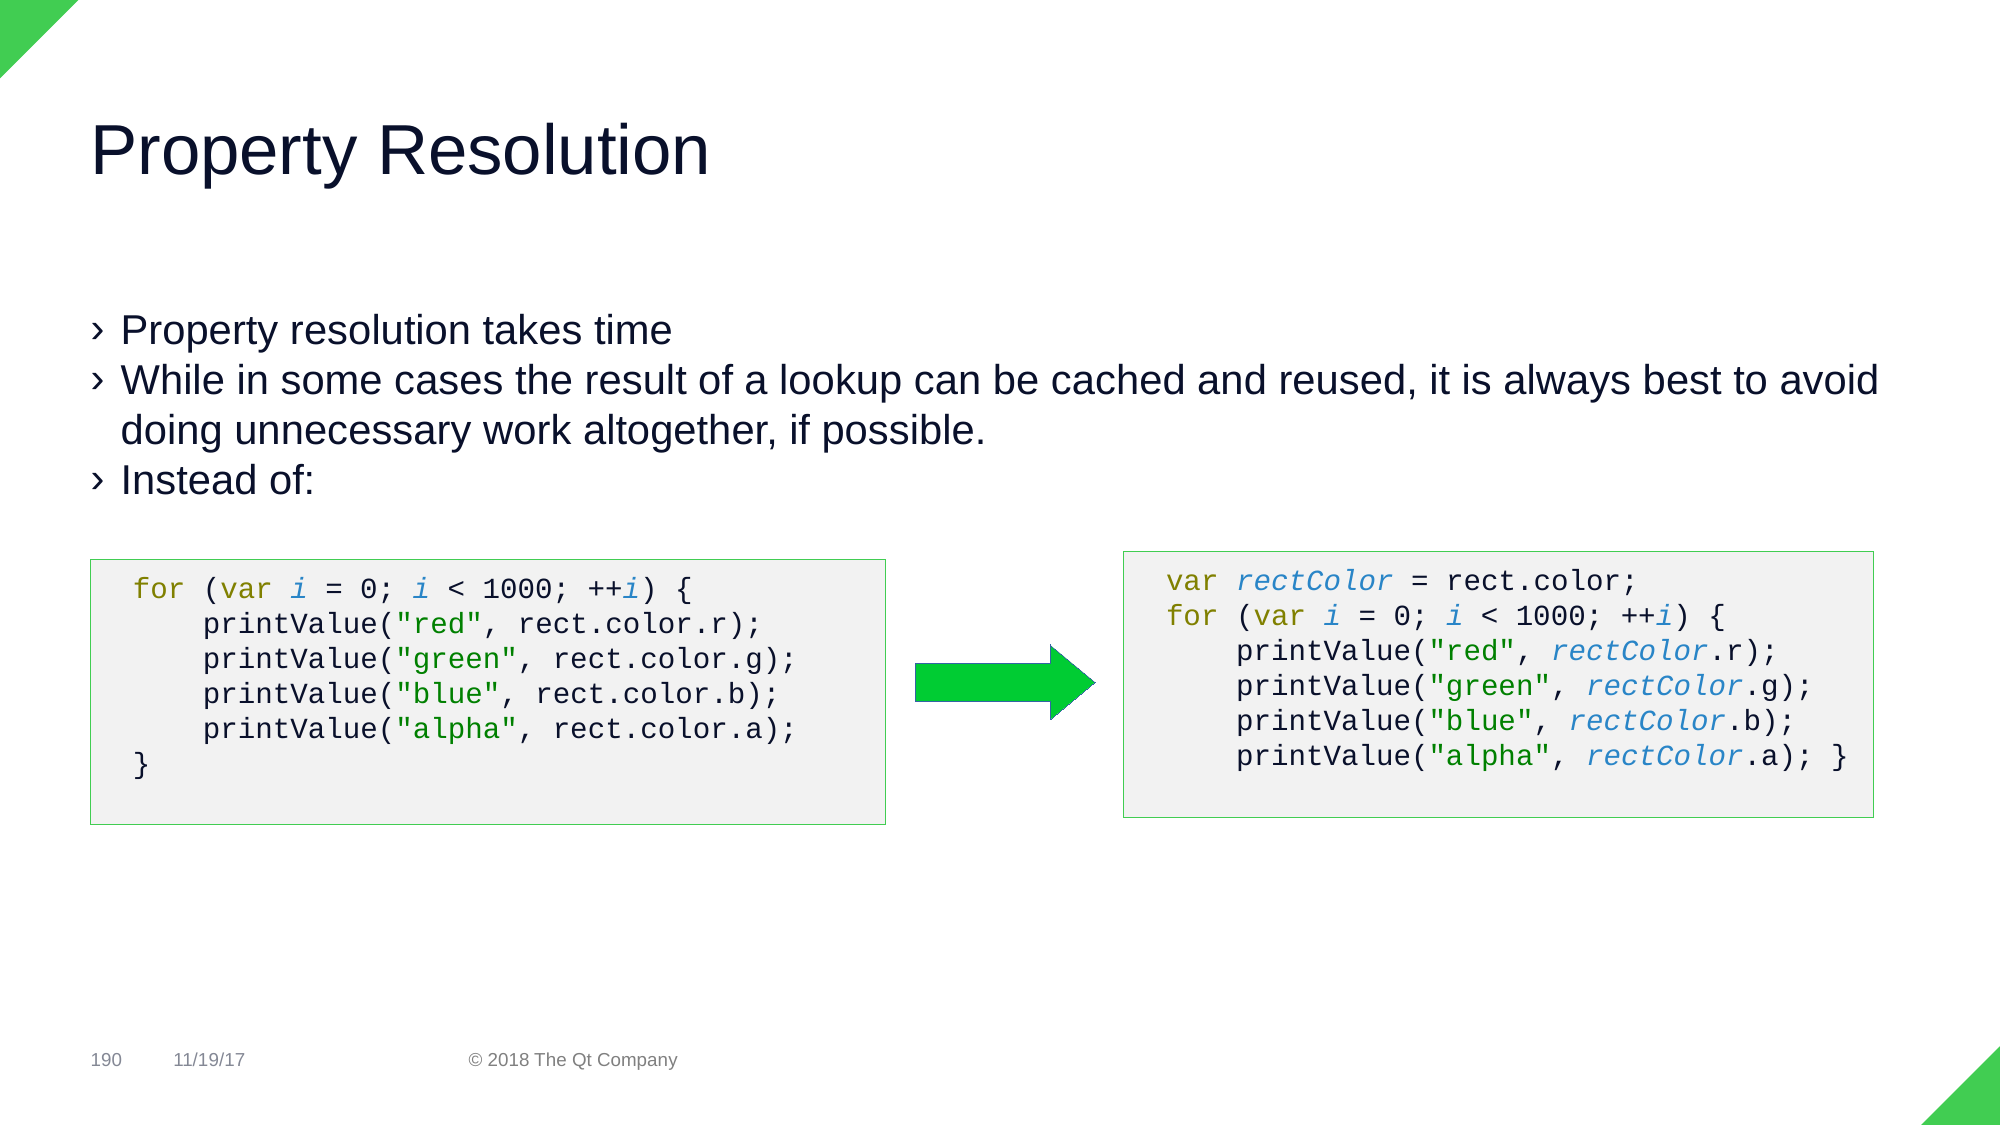

Property Resolution
Property resolution takes time
While in some cases the result of a lookup can be cached and reused, it is always best to avoid doing unnecessary work altogether, if possible.
Instead of:

var rectColor = rect.color;
for (var i = 0; i < 1000; ++i) {
    printValue("red", rectColor.r);
    printValue("green", rectColor.g);
    printValue("blue", rectColor.b);
    printValue("alpha", rectColor.a); }
for (var i = 0; i < 1000; ++i) {
    printValue("red", rect.color.r);
    printValue("green", rect.color.g);
    printValue("blue", rect.color.b);
    printValue("alpha", rect.color.a);
}

190
11/19/17
© 2018 The Qt Company